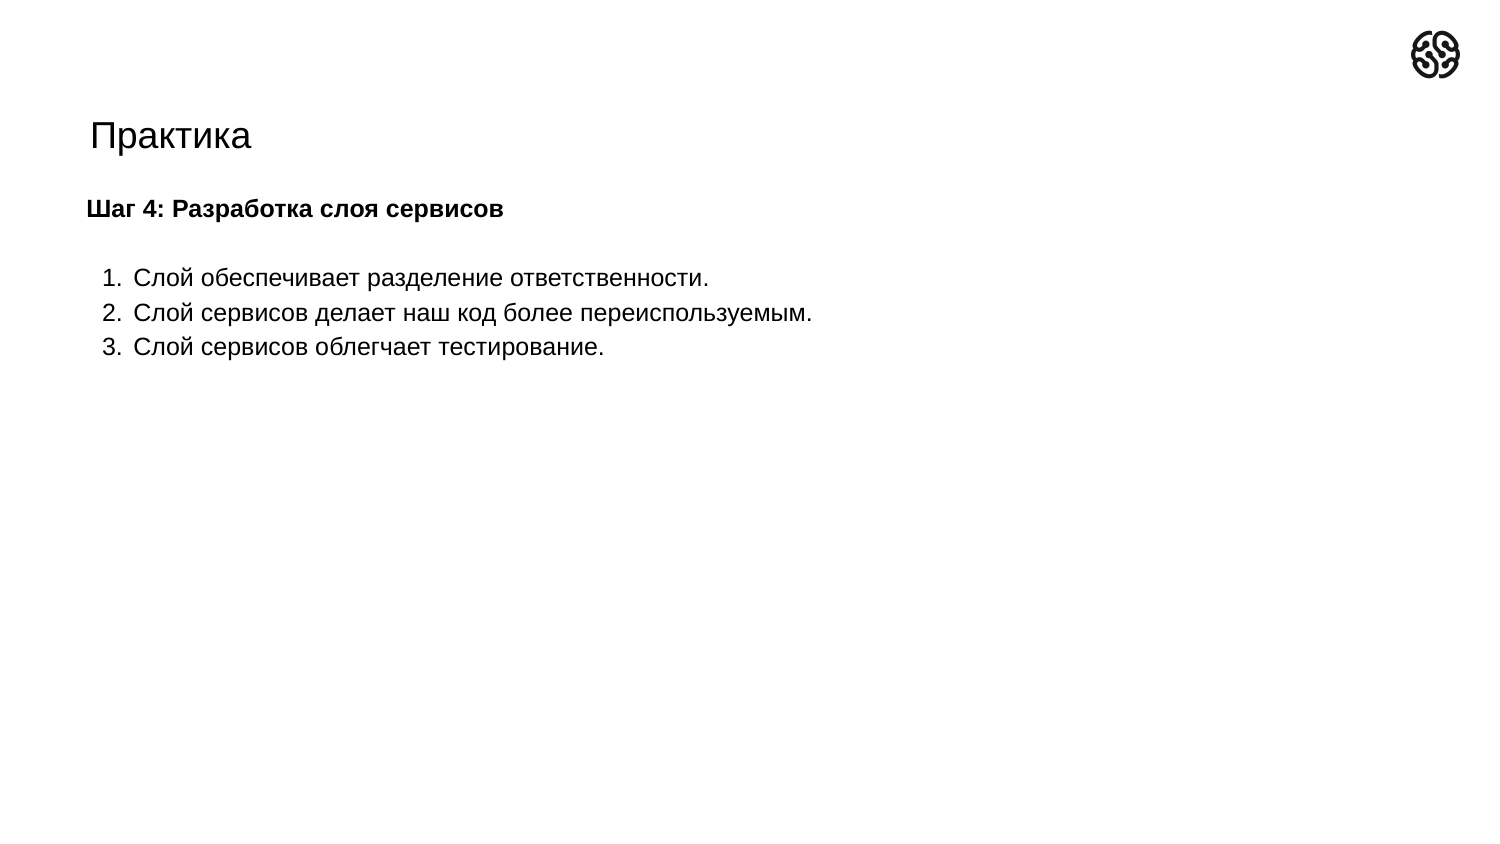

Практика
Шаг 4: Разработка слоя сервисов

Слой обеспечивает разделение ответственности.
Слой сервисов делает наш код более переиспользуемым.
Слой сервисов облегчает тестирование.